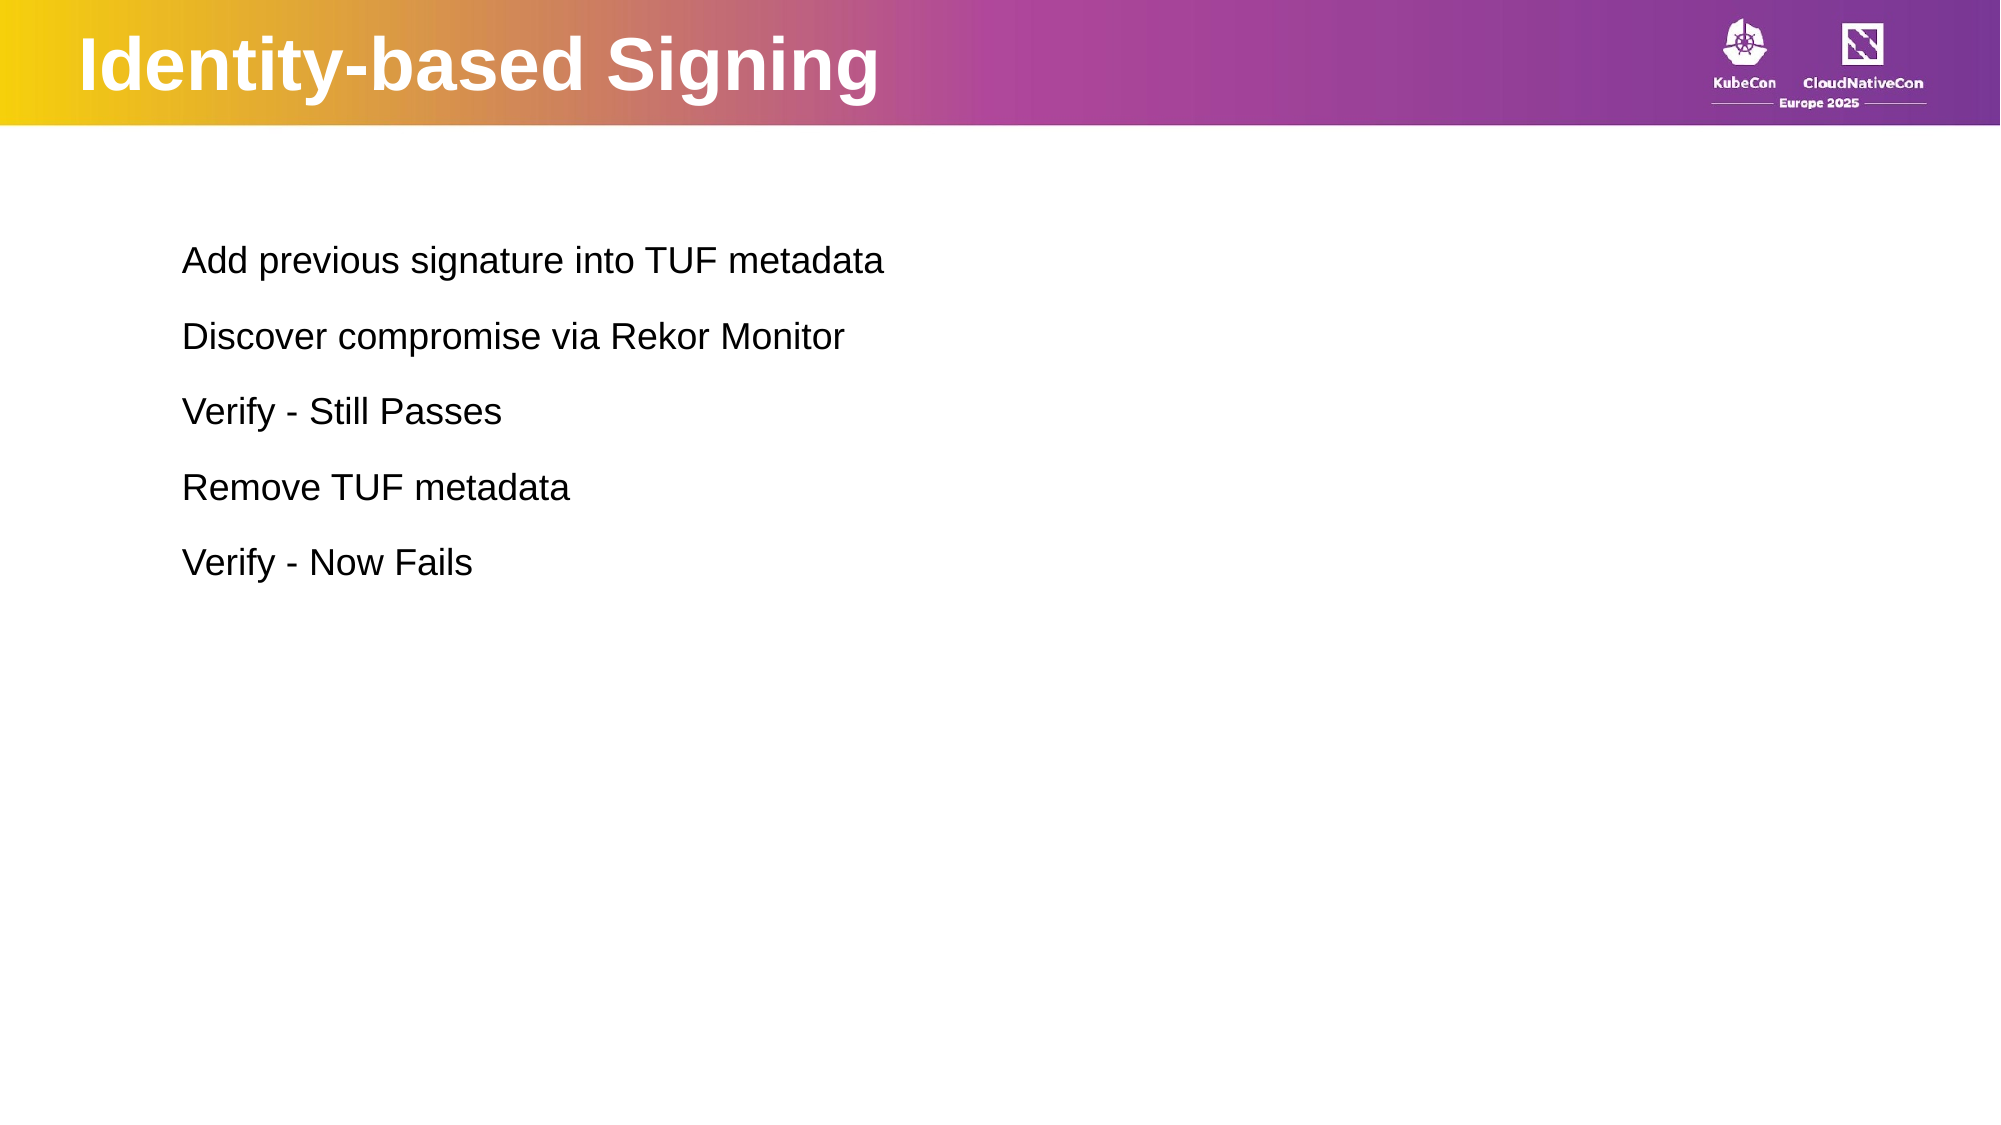

Identity-based Signing
Add previous signature into TUF metadata

Discover compromise via Rekor Monitor

Verify - Still Passes

Remove TUF metadata

Verify - Now Fails
Title